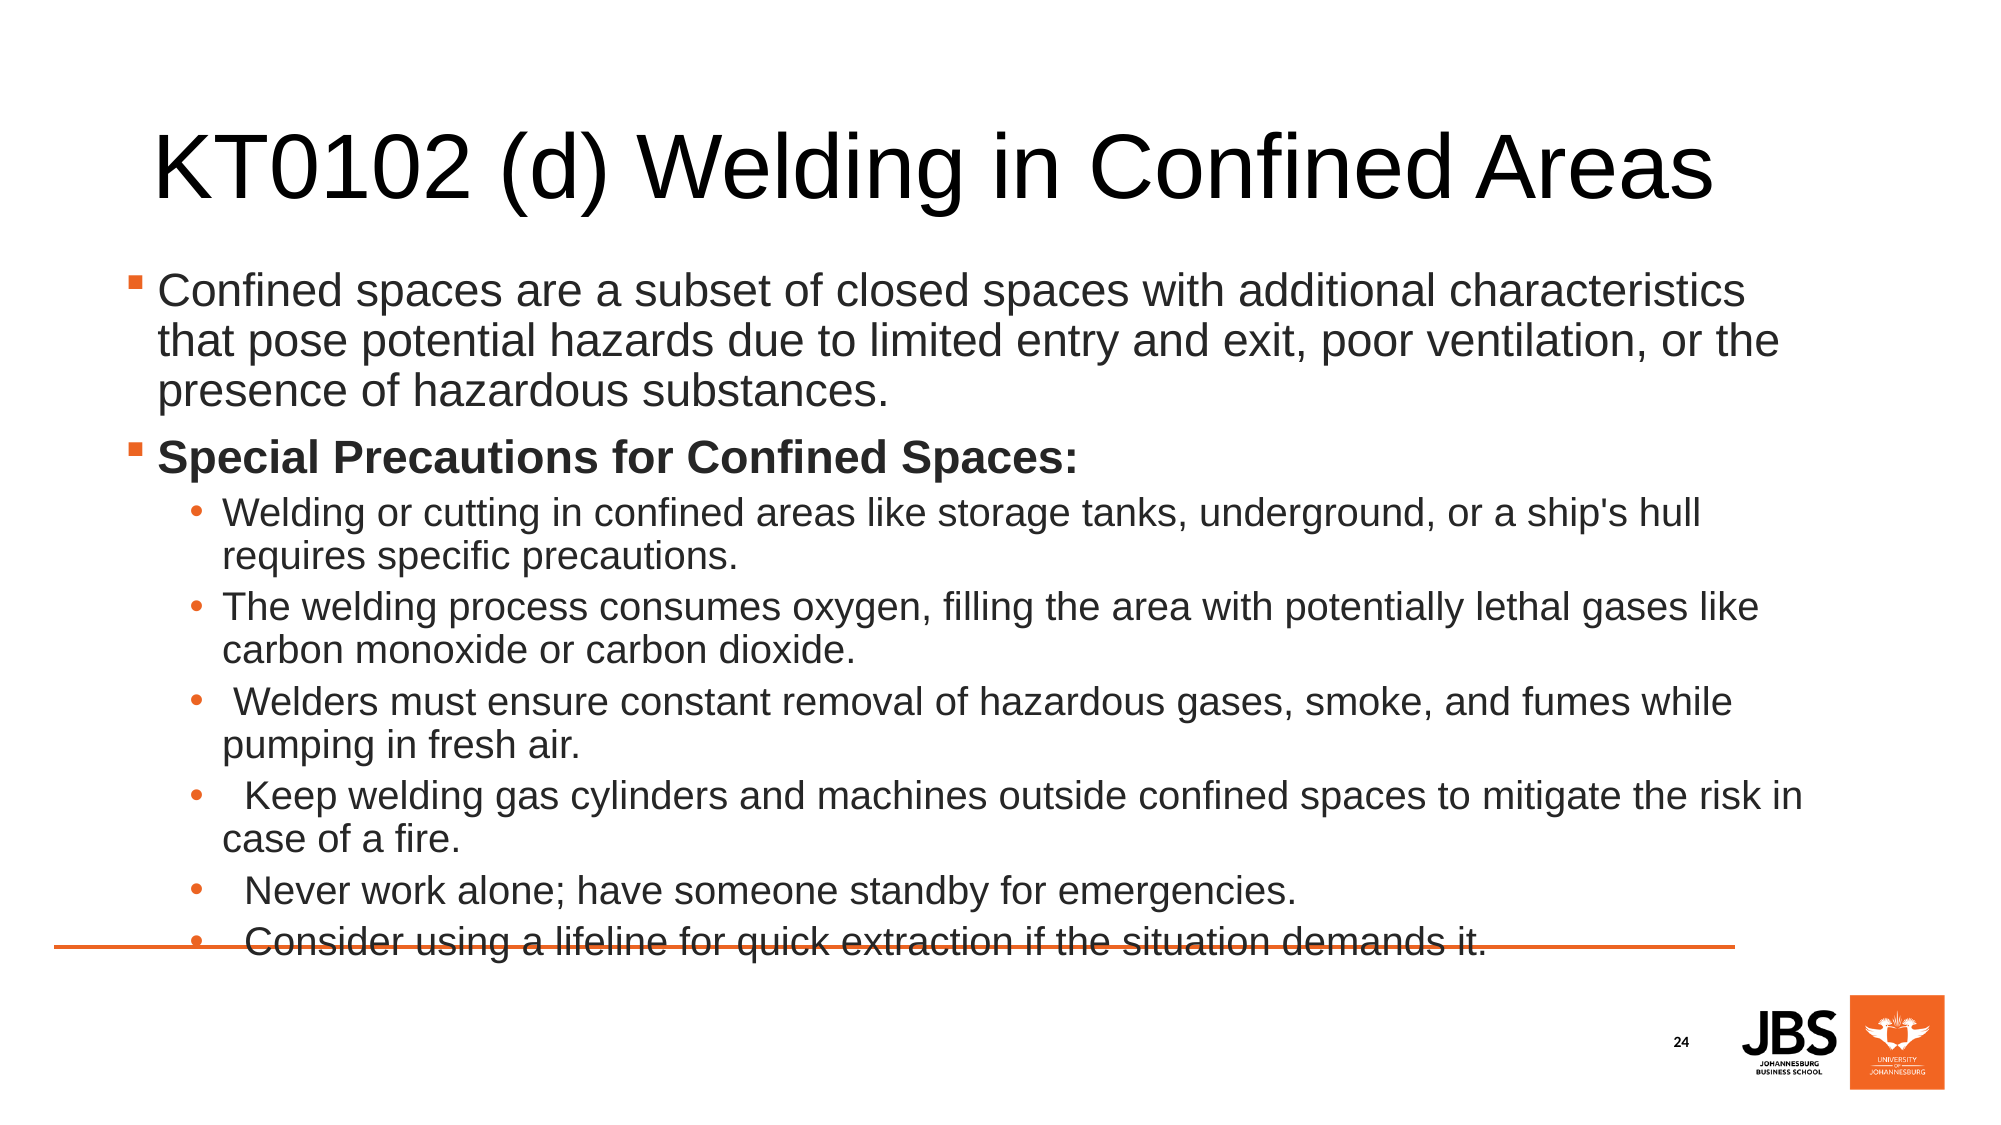

# KT0102 (d) Welding in Confined Areas
Confined spaces are a subset of closed spaces with additional characteristics that pose potential hazards due to limited entry and exit, poor ventilation, or the presence of hazardous substances.
Special Precautions for Confined Spaces:
Welding or cutting in confined areas like storage tanks, underground, or a ship's hull requires specific precautions.
The welding process consumes oxygen, filling the area with potentially lethal gases like carbon monoxide or carbon dioxide.
 Welders must ensure constant removal of hazardous gases, smoke, and fumes while pumping in fresh air.
  Keep welding gas cylinders and machines outside confined spaces to mitigate the risk in case of a fire.
  Never work alone; have someone standby for emergencies.
  Consider using a lifeline for quick extraction if the situation demands it.